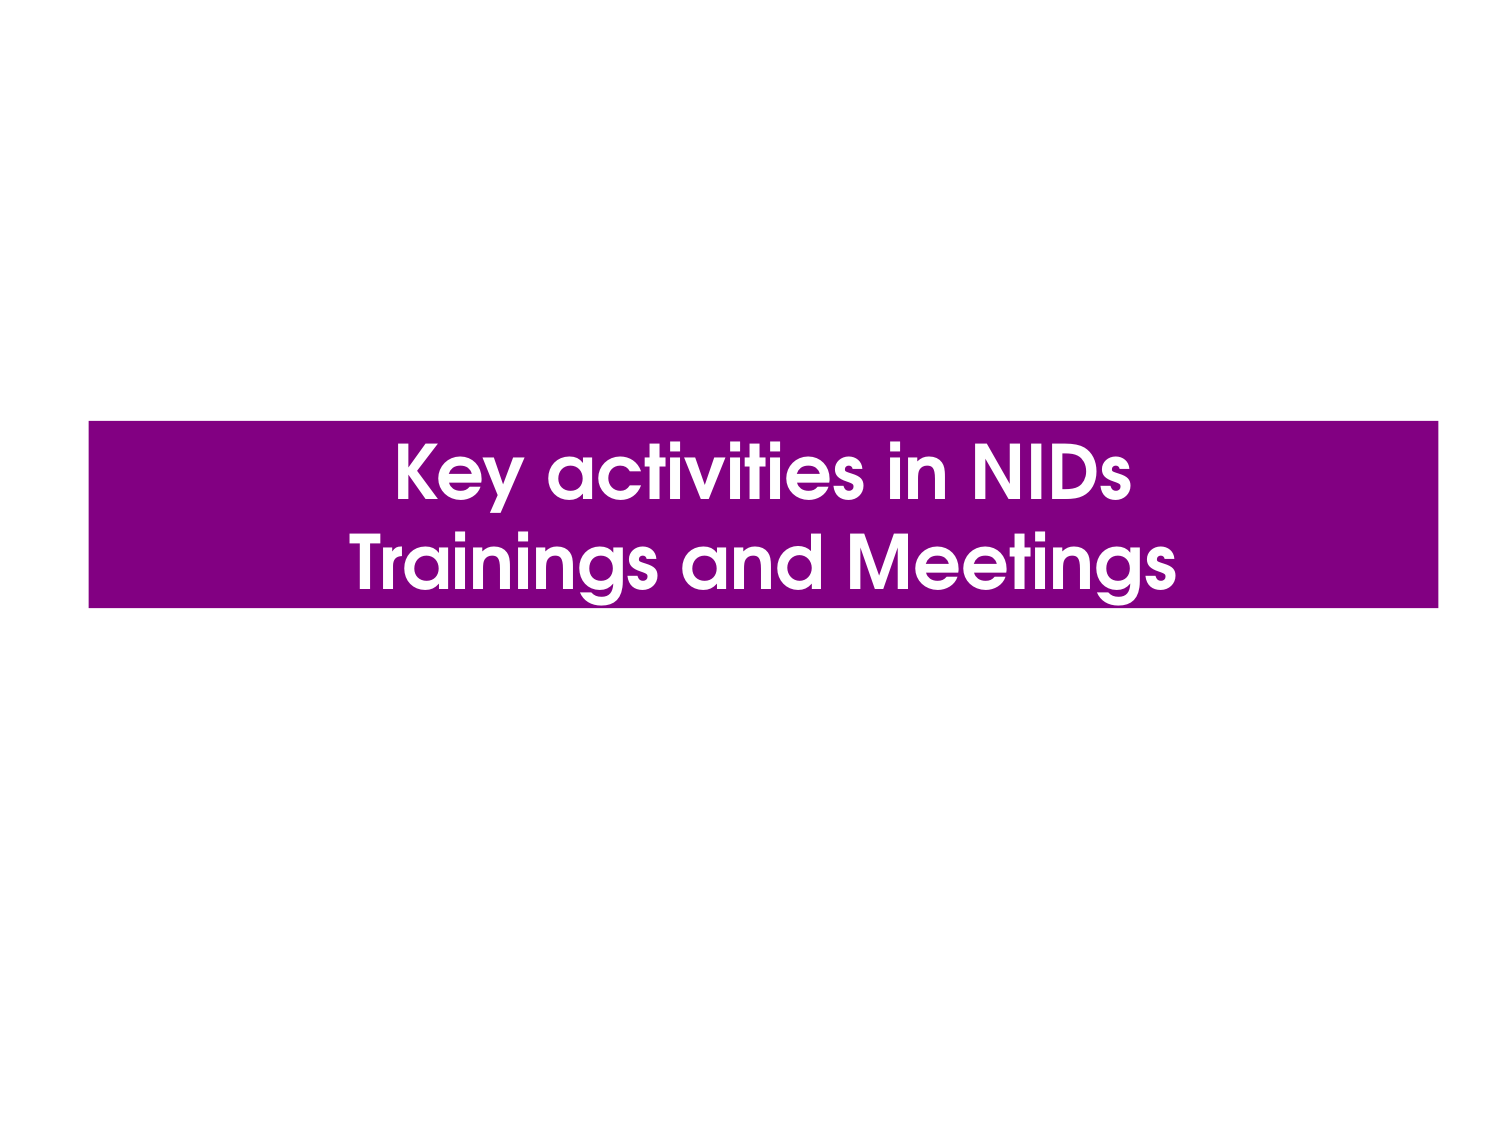

Key activities in NIDs
Trainings and Meetings